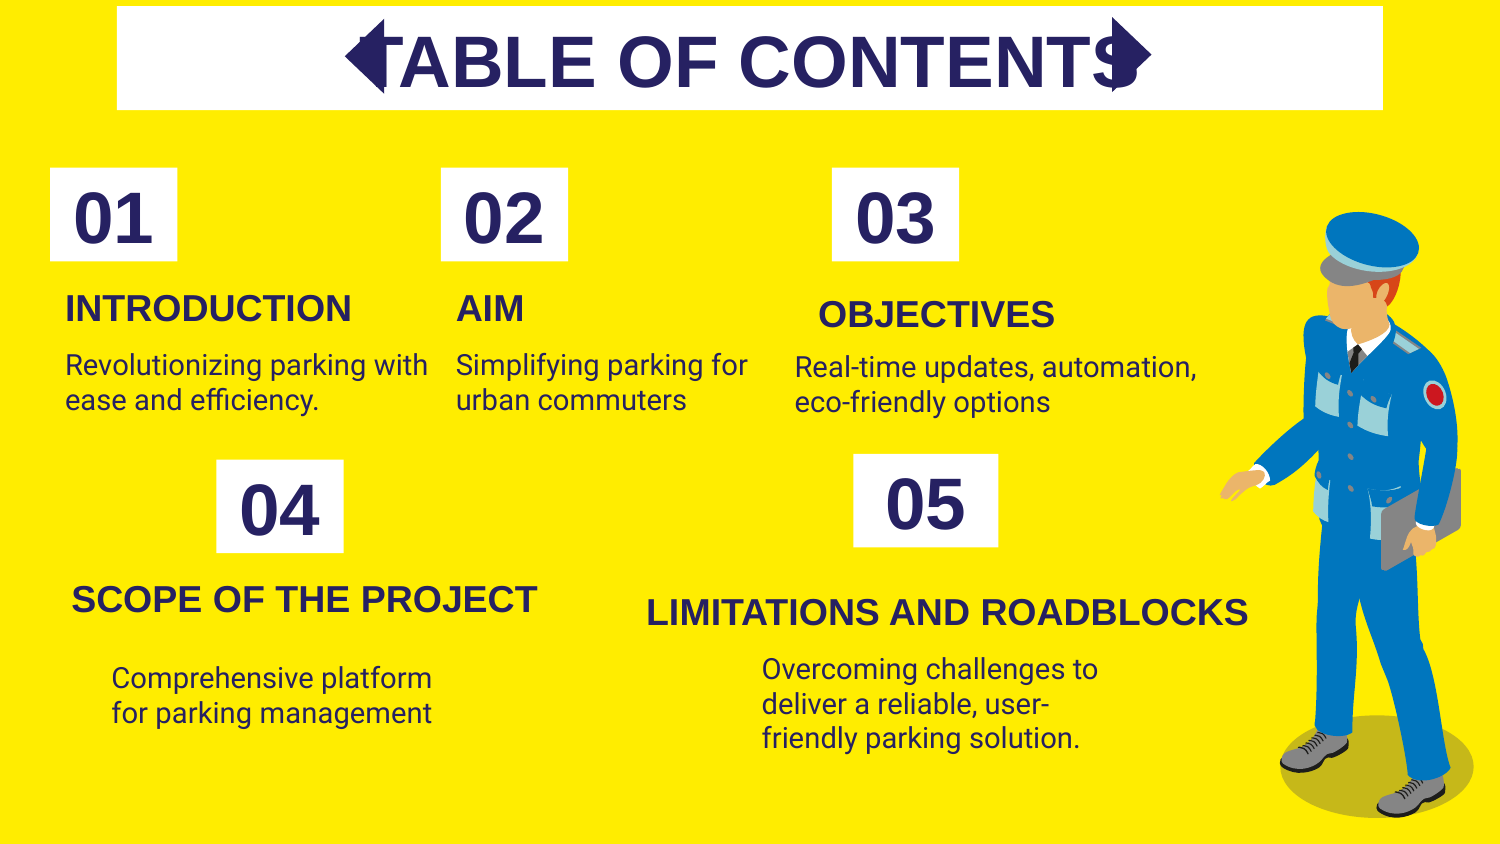

TABLE OF CONTENTS

# 01
02
03

INTRODUCTION
AIM
OBJECTIVES
Revolutionizing parking with ease and efficiency.
Simplifying parking for urban commuters
Real-time updates, automation, eco-friendly options
05
04
SCOPE OF THE PROJECT
LIMITATIONS AND ROADBLOCKS
Overcoming challenges to deliver a reliable, user-friendly parking solution.
Comprehensive platform for parking management